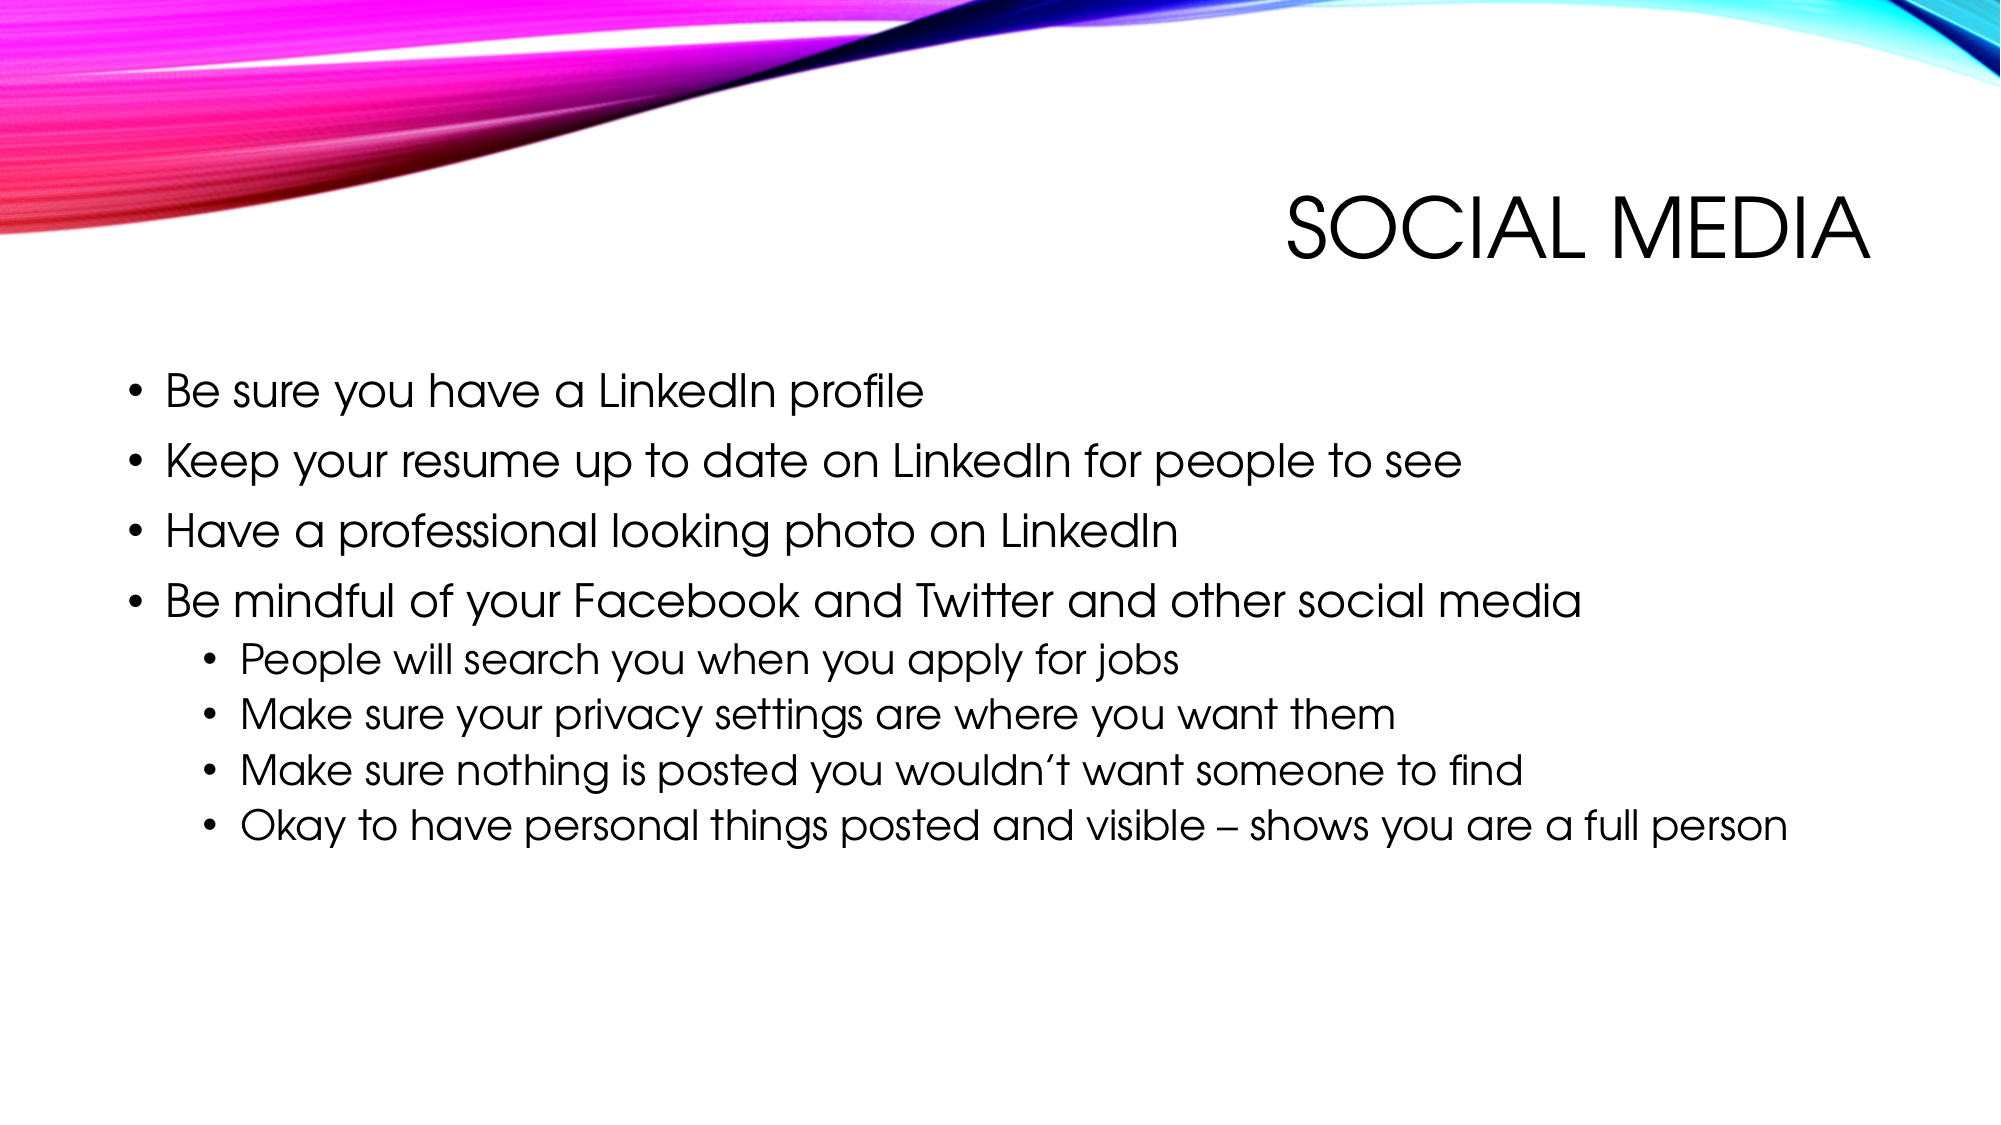

# Social Media
Be sure you have a LinkedIn profile
Keep your resume up to date on LinkedIn for people to see
Have a professional looking photo on LinkedIn
Be mindful of your Facebook and Twitter and other social media
People will search you when you apply for jobs
Make sure your privacy settings are where you want them
Make sure nothing is posted you wouldn’t want someone to find
Okay to have personal things posted and visible – shows you are a full person